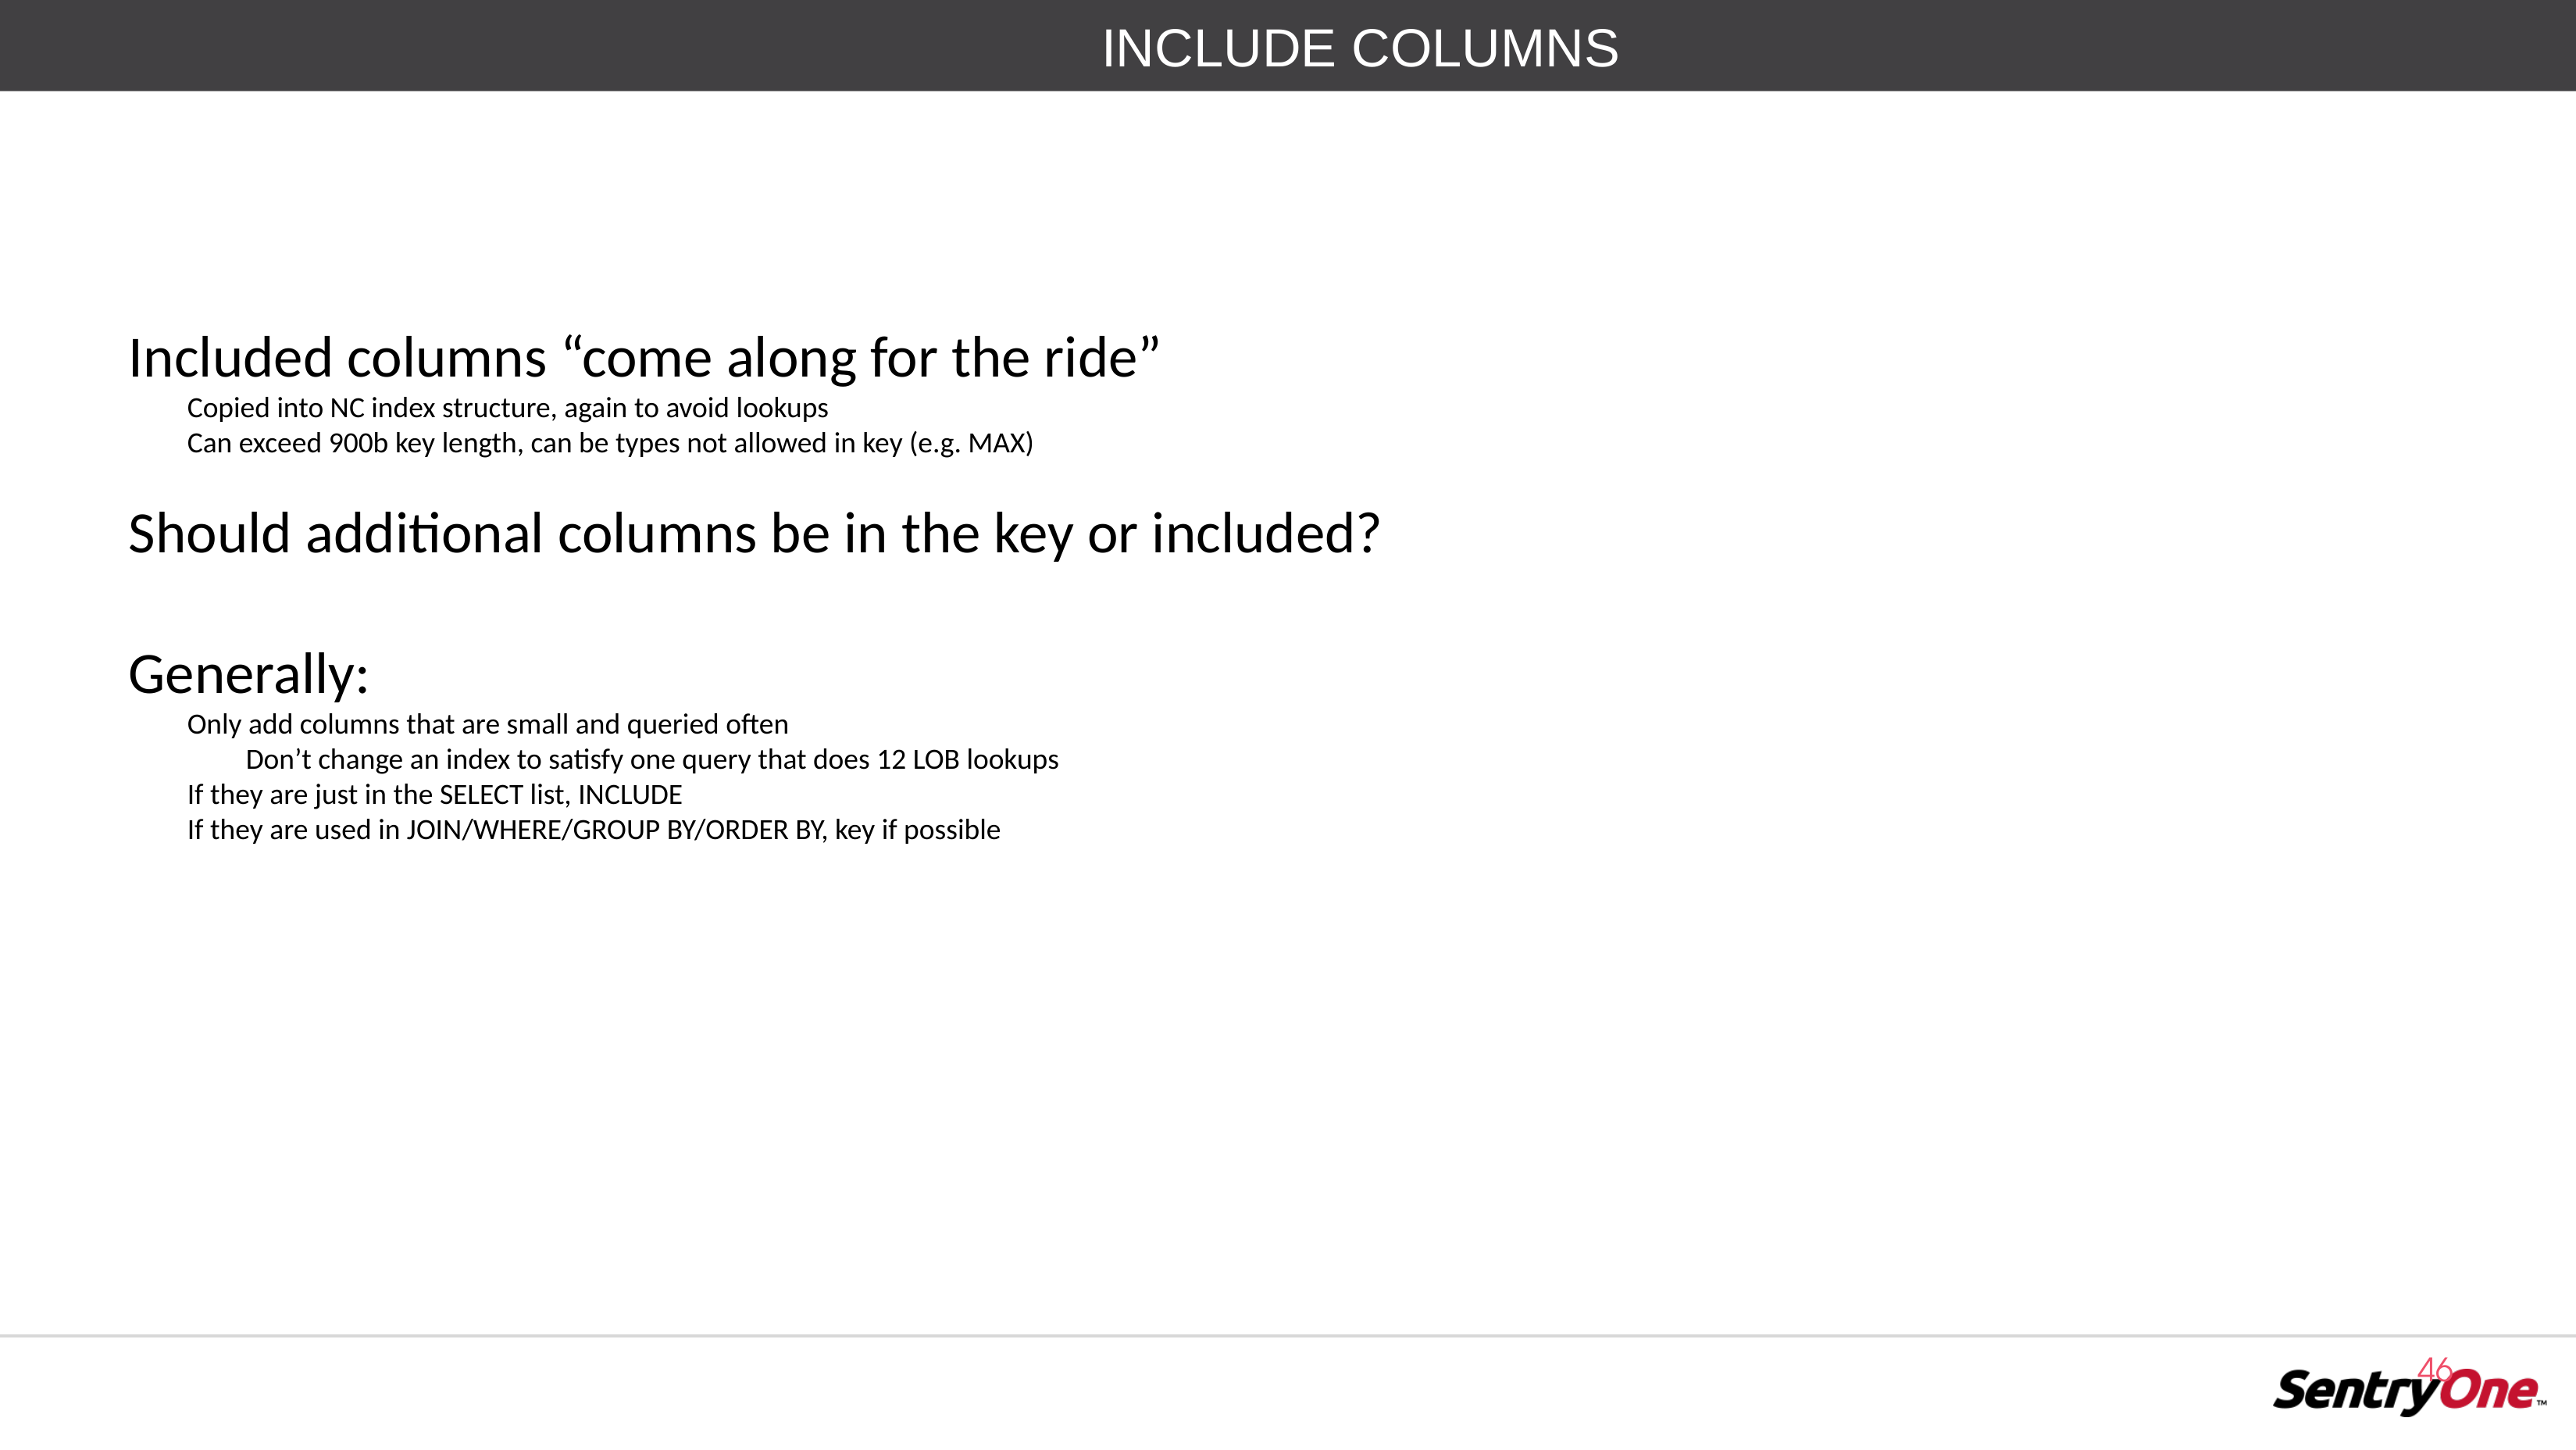

# INCLUDE COLUMNS
Included columns “come along for the ride”
Copied into NC index structure, again to avoid lookups
Can exceed 900b key length, can be types not allowed in key (e.g. MAX)

Should additional columns be in the key or included?
Generally:
Only add columns that are small and queried often
Don’t change an index to satisfy one query that does 12 LOB lookups
If they are just in the SELECT list, INCLUDE
If they are used in JOIN/WHERE/GROUP BY/ORDER BY, key if possible
46